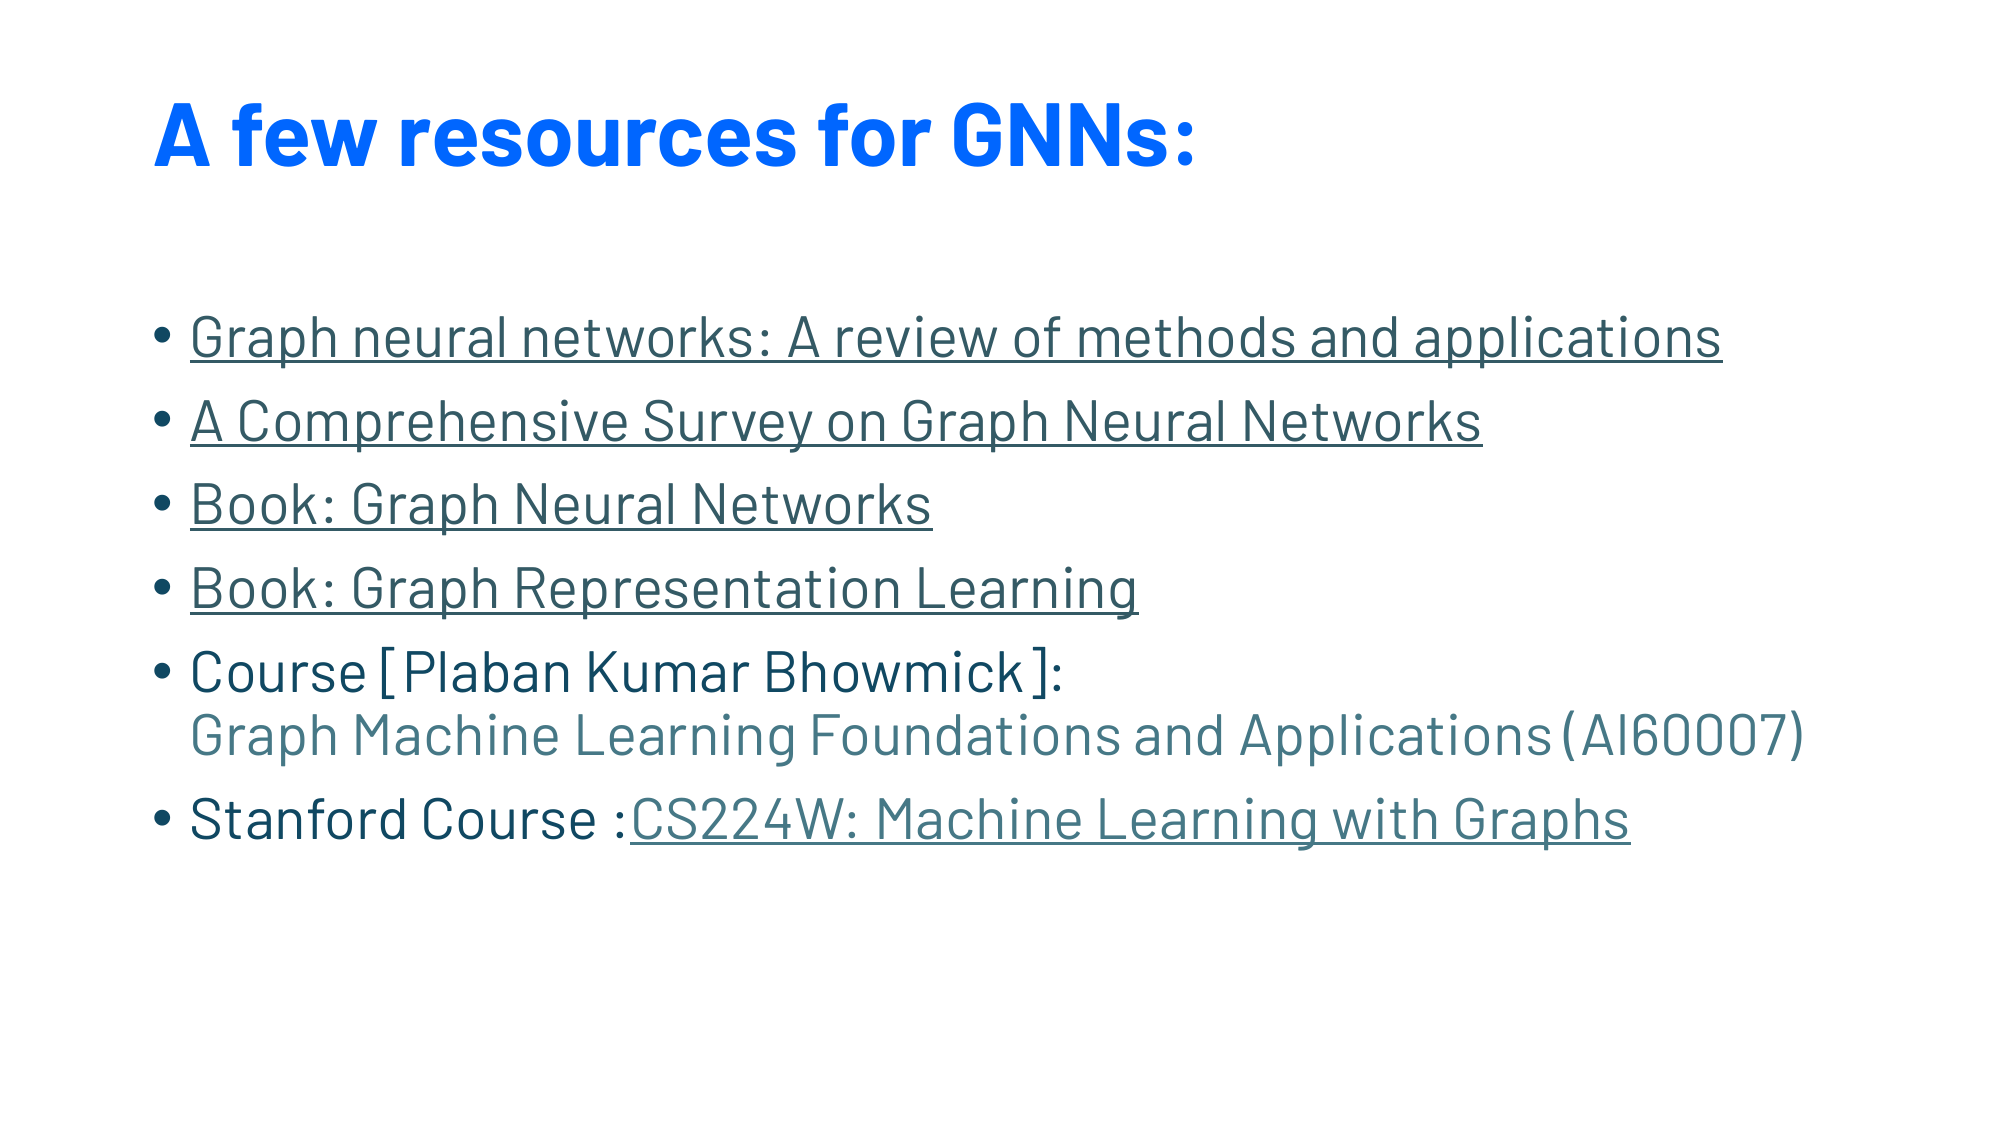

# A few resources for GNNs:
Graph neural networks: A review of methods and applications
A Comprehensive Survey on Graph Neural Networks
Book: Graph Neural Networks
Book: Graph Representation Learning
Course [Plaban Kumar Bhowmick]: Graph Machine Learning Foundations and Applications (AI60007)
Stanford Course :CS224W: Machine Learning with Graphs